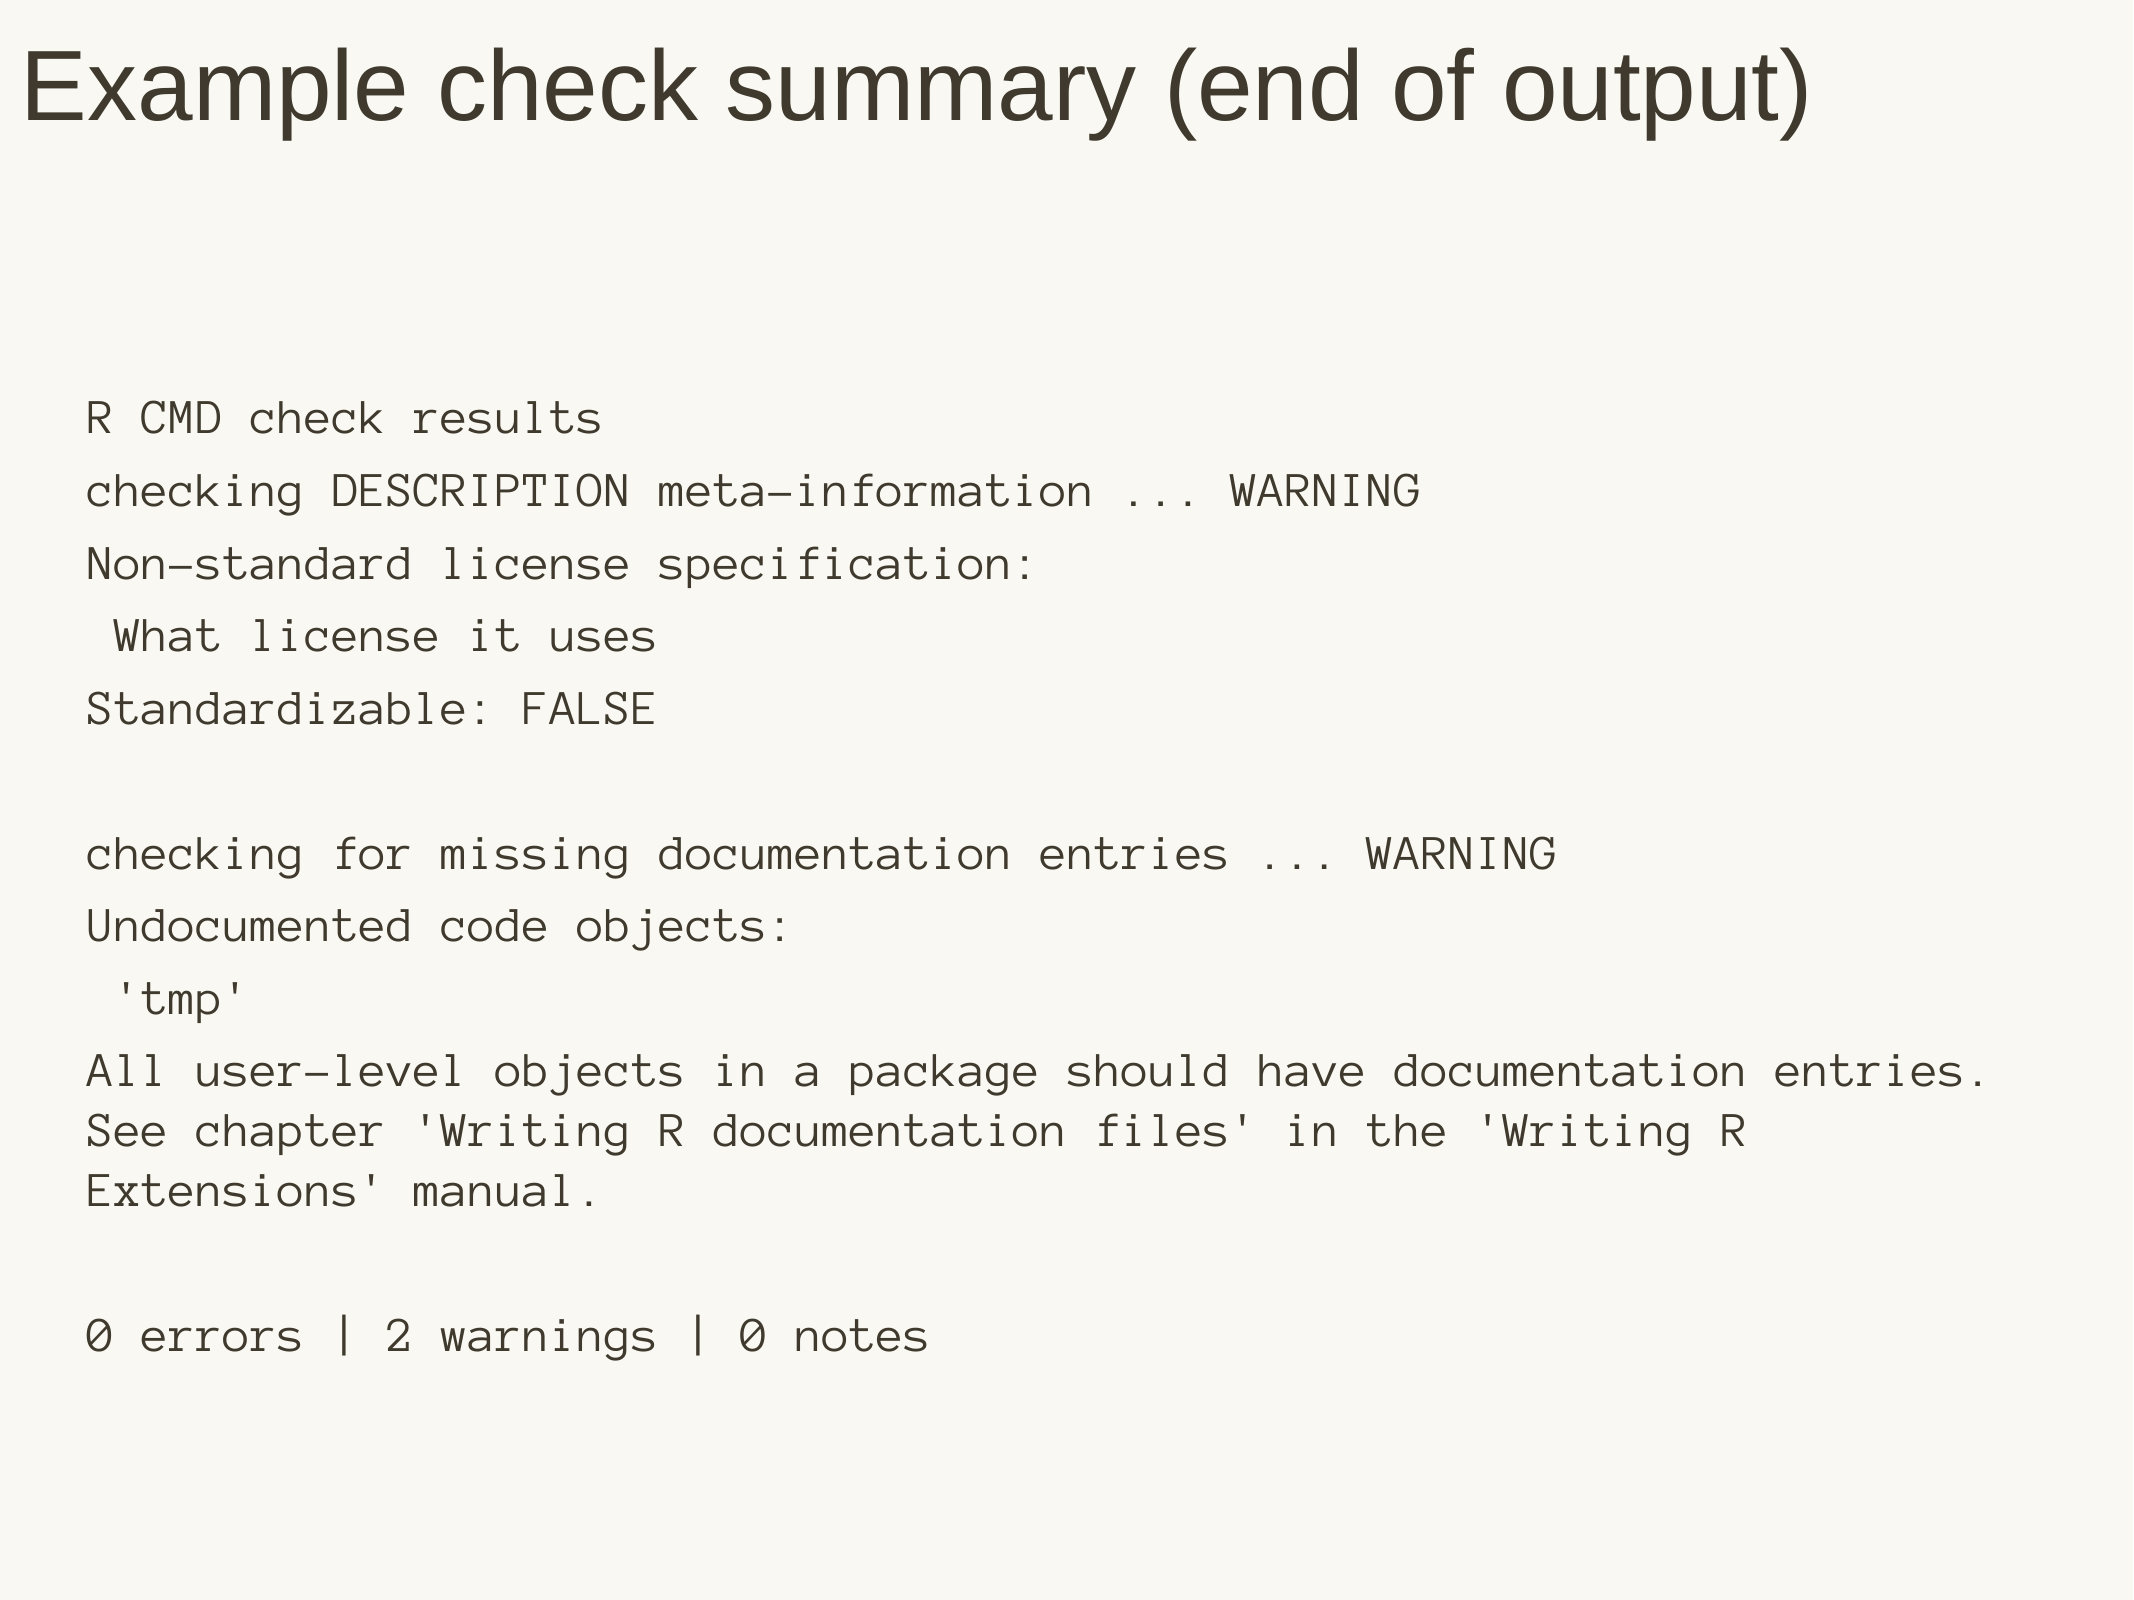

# Example check summary (end of output)

R CMD check results
checking DESCRIPTION meta-information ... WARNING
Non-standard license specification:
 What license it uses
Standardizable: FALSE

checking for missing documentation entries ... WARNING
Undocumented code objects:
 'tmp'
All user-level objects in a package should have documentation entries. See chapter 'Writing R documentation files' in the 'Writing R Extensions' manual.

0 errors | 2 warnings | 0 notes